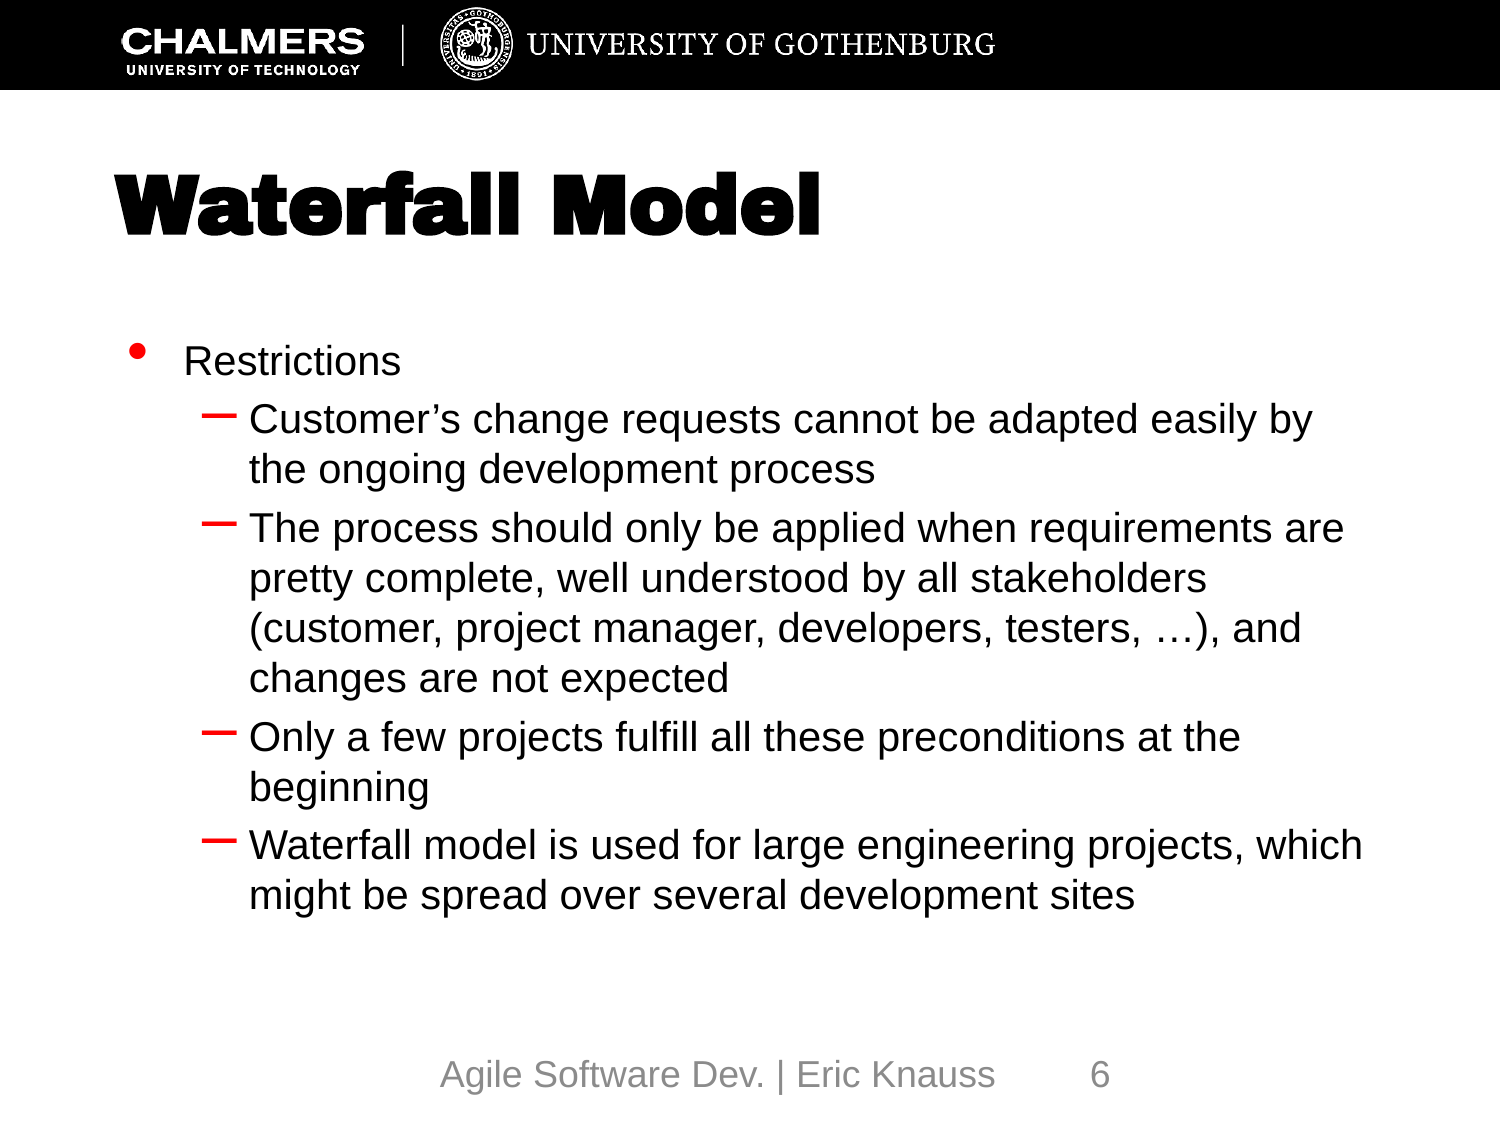

# Waterfall Model
Restrictions
Customer’s change requests cannot be adapted easily by the ongoing development process
The process should only be applied when requirements are pretty complete, well understood by all stakeholders (customer, project manager, developers, testers, …), and changes are not expected
Only a few projects fulfill all these preconditions at the beginning
Waterfall model is used for large engineering projects, which might be spread over several development sites

Agile Software Dev. | Eric Knauss
6